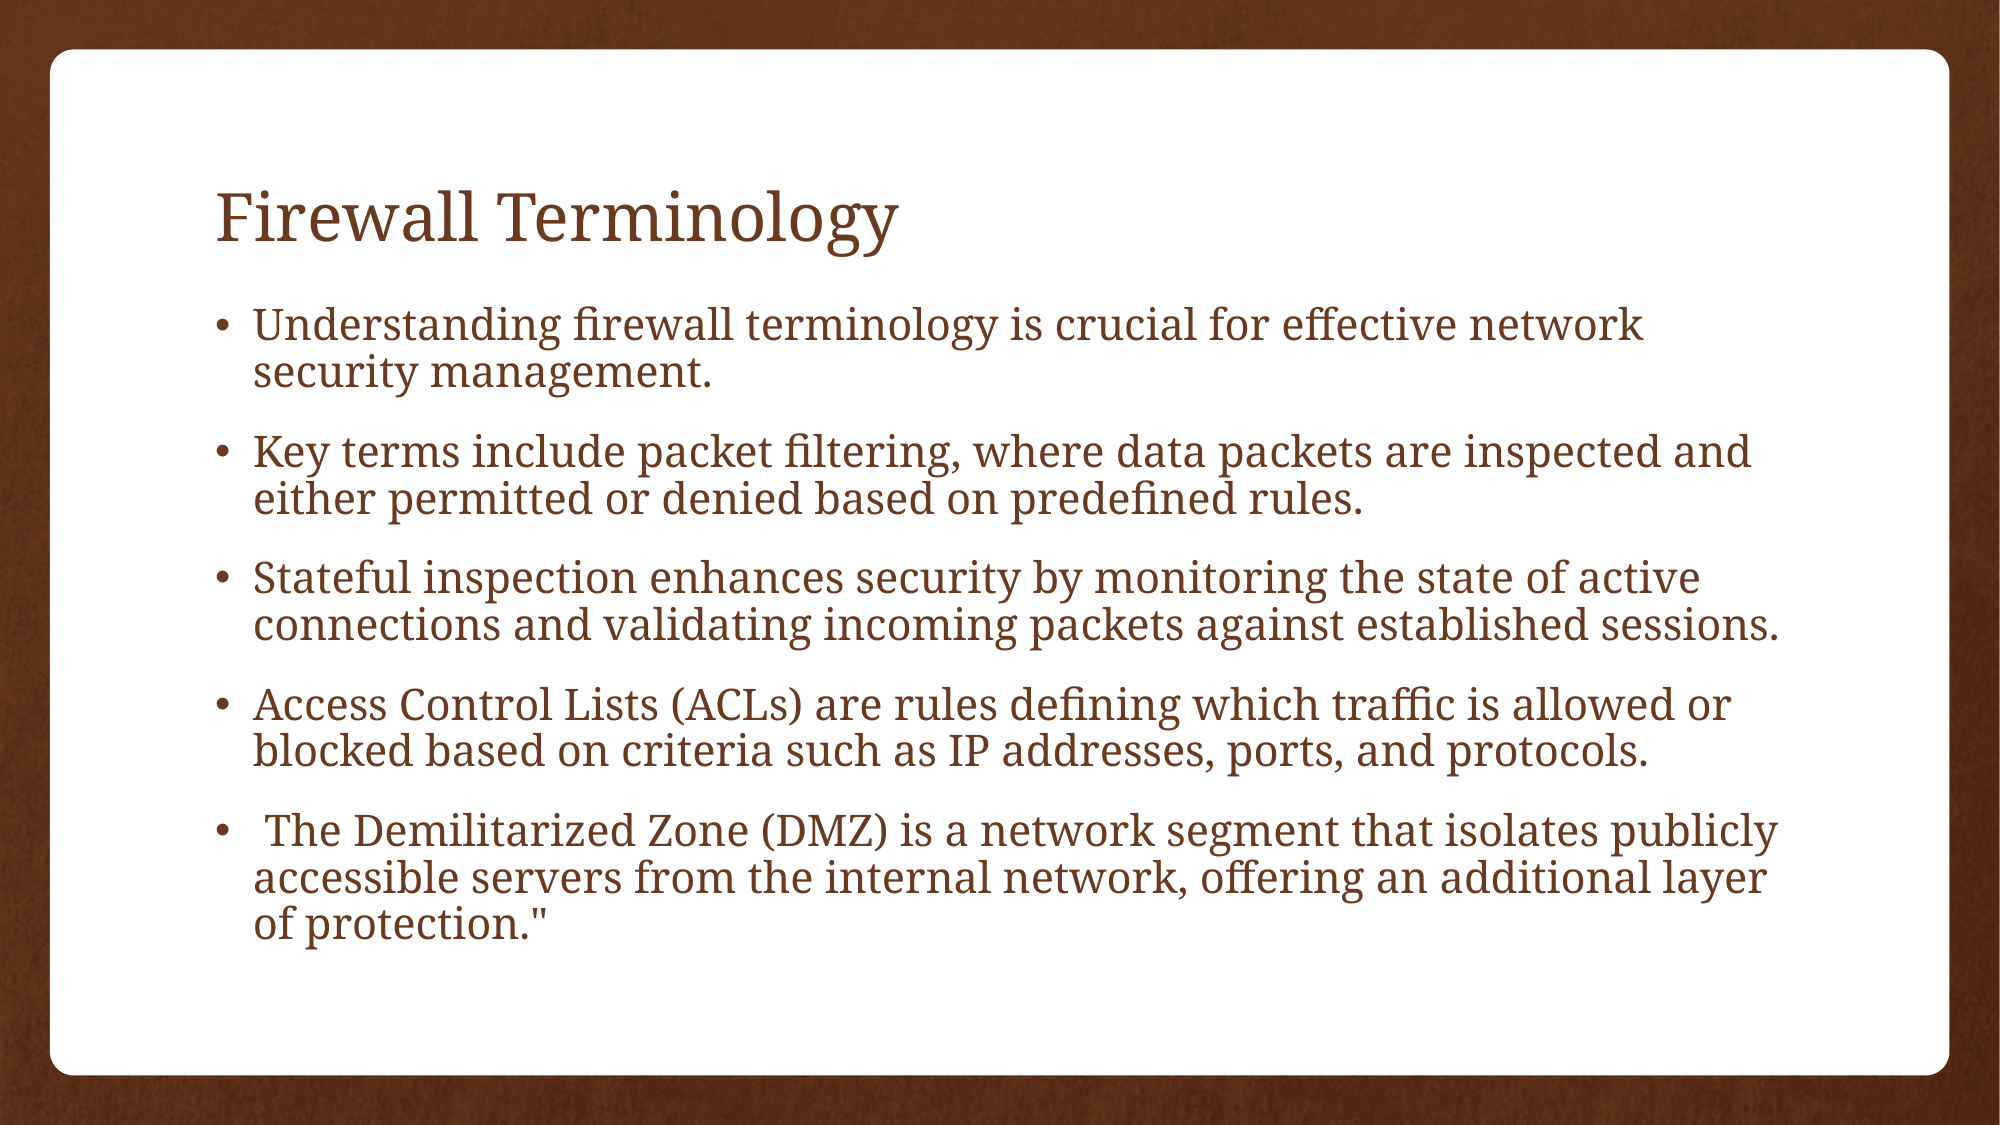

# Firewall Terminology
Understanding firewall terminology is crucial for effective network security management.
Key terms include packet filtering, where data packets are inspected and either permitted or denied based on predefined rules.
Stateful inspection enhances security by monitoring the state of active connections and validating incoming packets against established sessions.
Access Control Lists (ACLs) are rules defining which traffic is allowed or blocked based on criteria such as IP addresses, ports, and protocols.
 The Demilitarized Zone (DMZ) is a network segment that isolates publicly accessible servers from the internal network, offering an additional layer of protection."